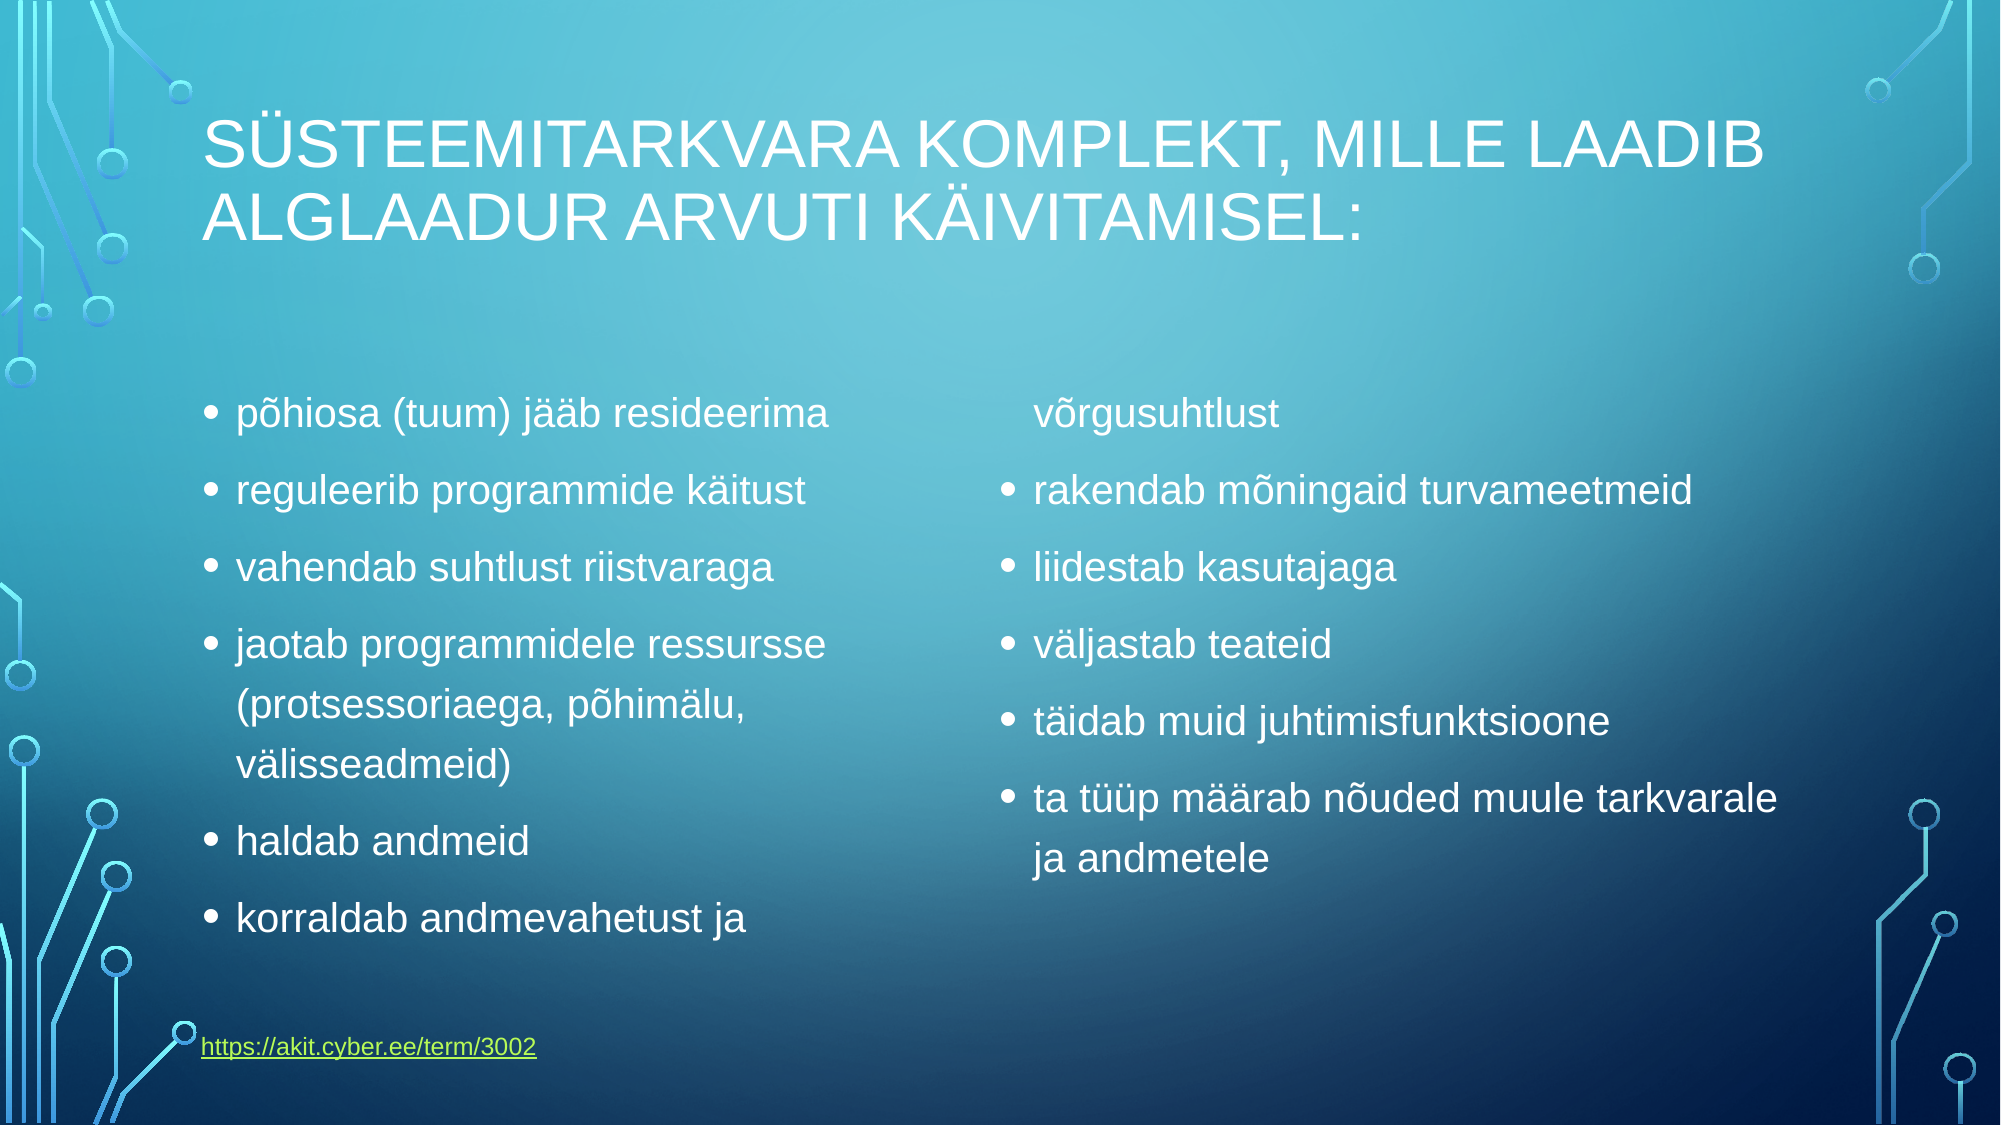

# süsteemitarkvara komplekt, mille laadib alglaadur arvuti käivitamisel:
põhiosa (tuum) jääb resideerima
reguleerib programmide käitust
vahendab suhtlust riistvaraga
jaotab programmidele ressursse (protsessoriaega, põhimälu, välisseadmeid)
haldab andmeid
korraldab andmevahetust ja võrgusuhtlust
rakendab mõningaid turvameetmeid
liidestab kasutajaga
väljastab teateid
täidab muid juhtimisfunktsioone
ta tüüp määrab nõuded muule tarkvarale ja andmetele
https://akit.cyber.ee/term/3002